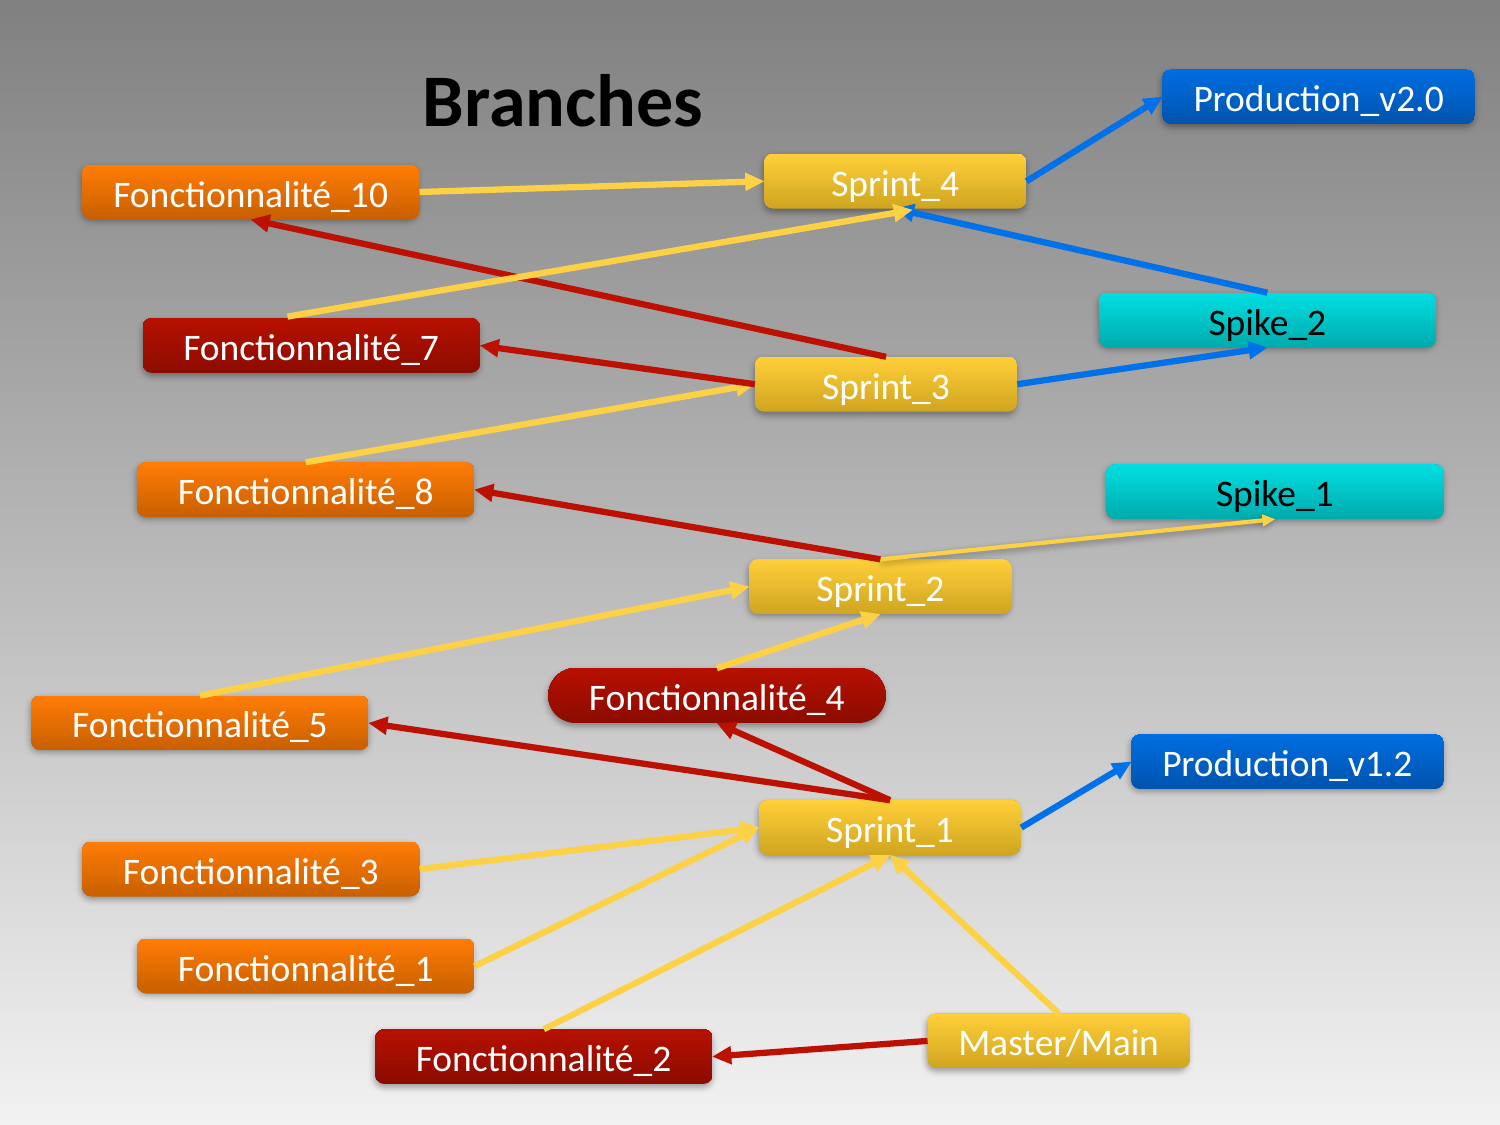

# Branches
Production_v2.0
Sprint_4
Fonctionnalité_10
Spike_2
Fonctionnalité_7
Sprint_3
Fonctionnalité_8
Spike_1
Sprint_2
Fonctionnalité_4
Fonctionnalité_5
Production_v1.2
Sprint_1
Fonctionnalité_3
Fonctionnalité_1
Master/Main
Fonctionnalité_2